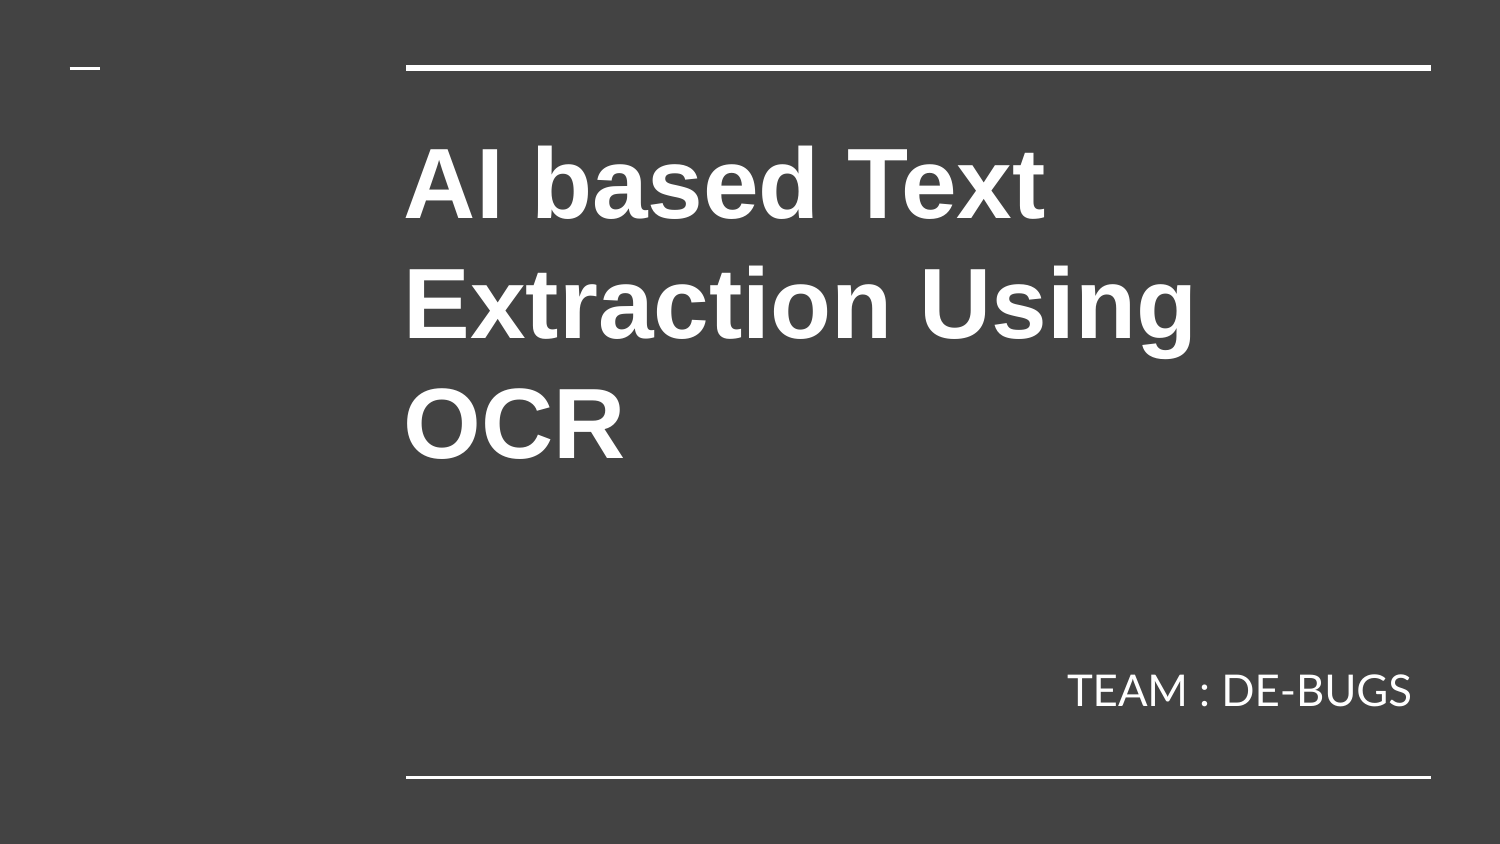

# AI based Text Extraction Using OCR
TEAM : DE-BUGS